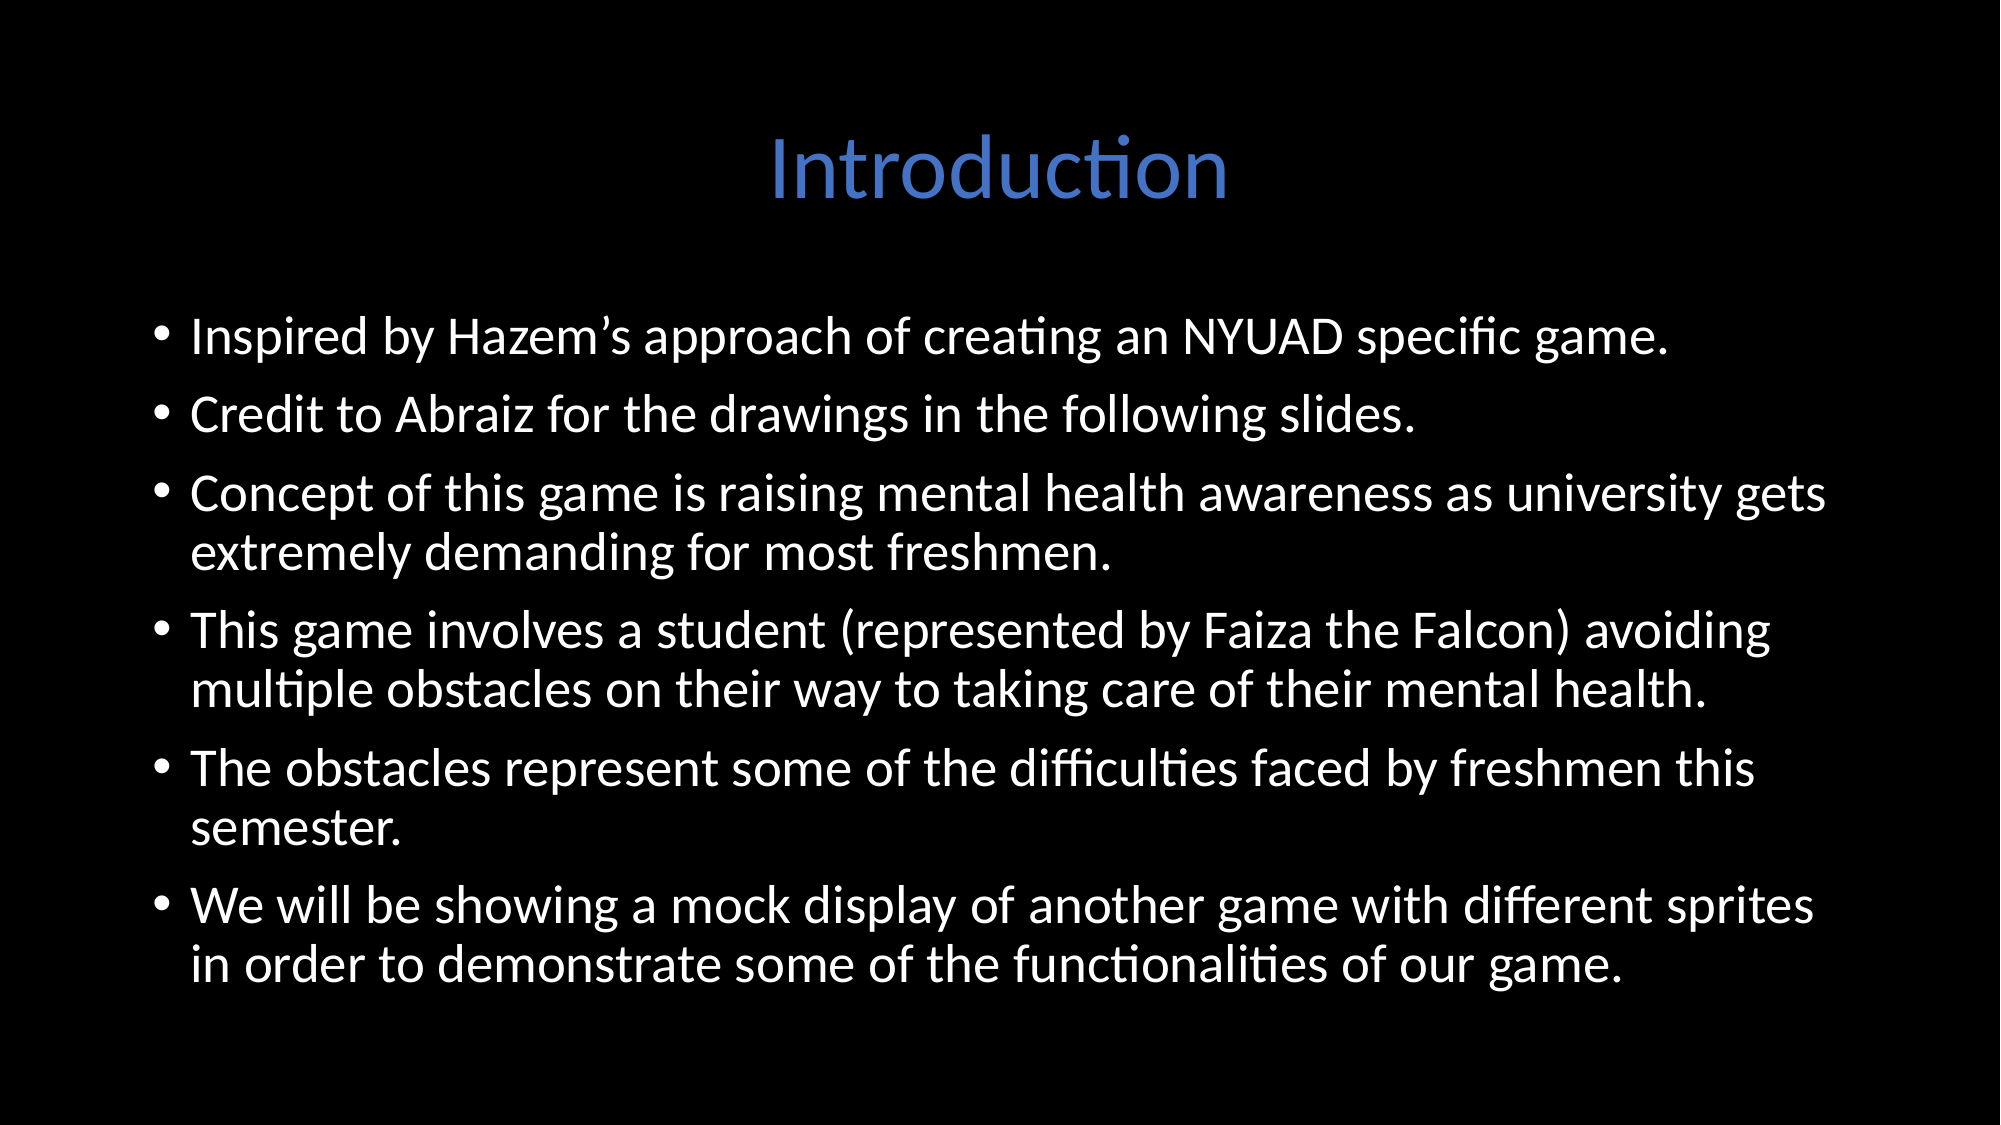

# Introduction
Inspired by Hazem’s approach of creating an NYUAD specific game.
Credit to Abraiz for the drawings in the following slides.
Concept of this game is raising mental health awareness as university gets extremely demanding for most freshmen.
This game involves a student (represented by Faiza the Falcon) avoiding multiple obstacles on their way to taking care of their mental health.
The obstacles represent some of the difficulties faced by freshmen this semester.
We will be showing a mock display of another game with different sprites in order to demonstrate some of the functionalities of our game.